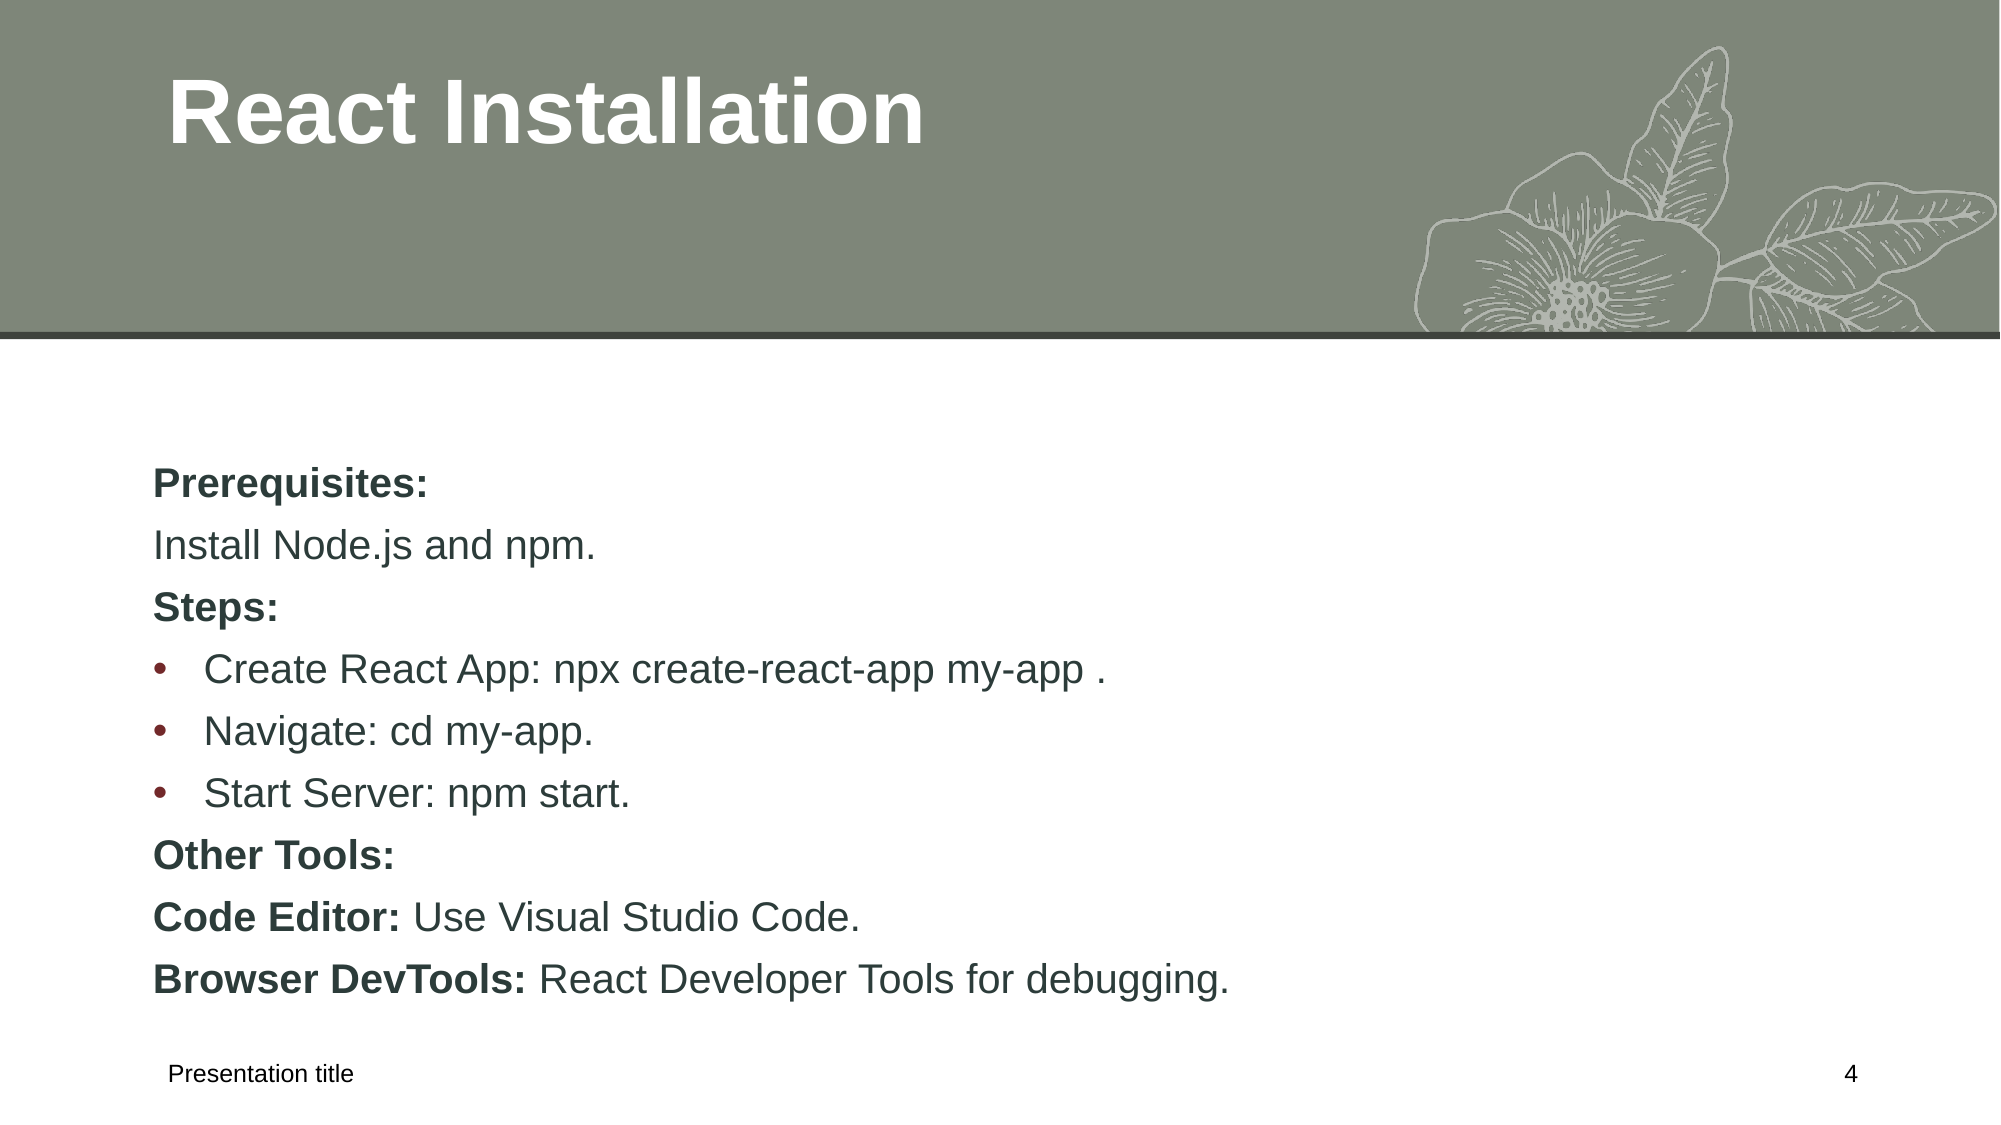

# React Installation
Prerequisites:
Install Node.js and npm.
Steps:
Create React App: npx create-react-app my-app .
Navigate: cd my-app.
Start Server: npm start.
Other Tools:
Code Editor: Use Visual Studio Code.
Browser DevTools: React Developer Tools for debugging.

Presentation title
4